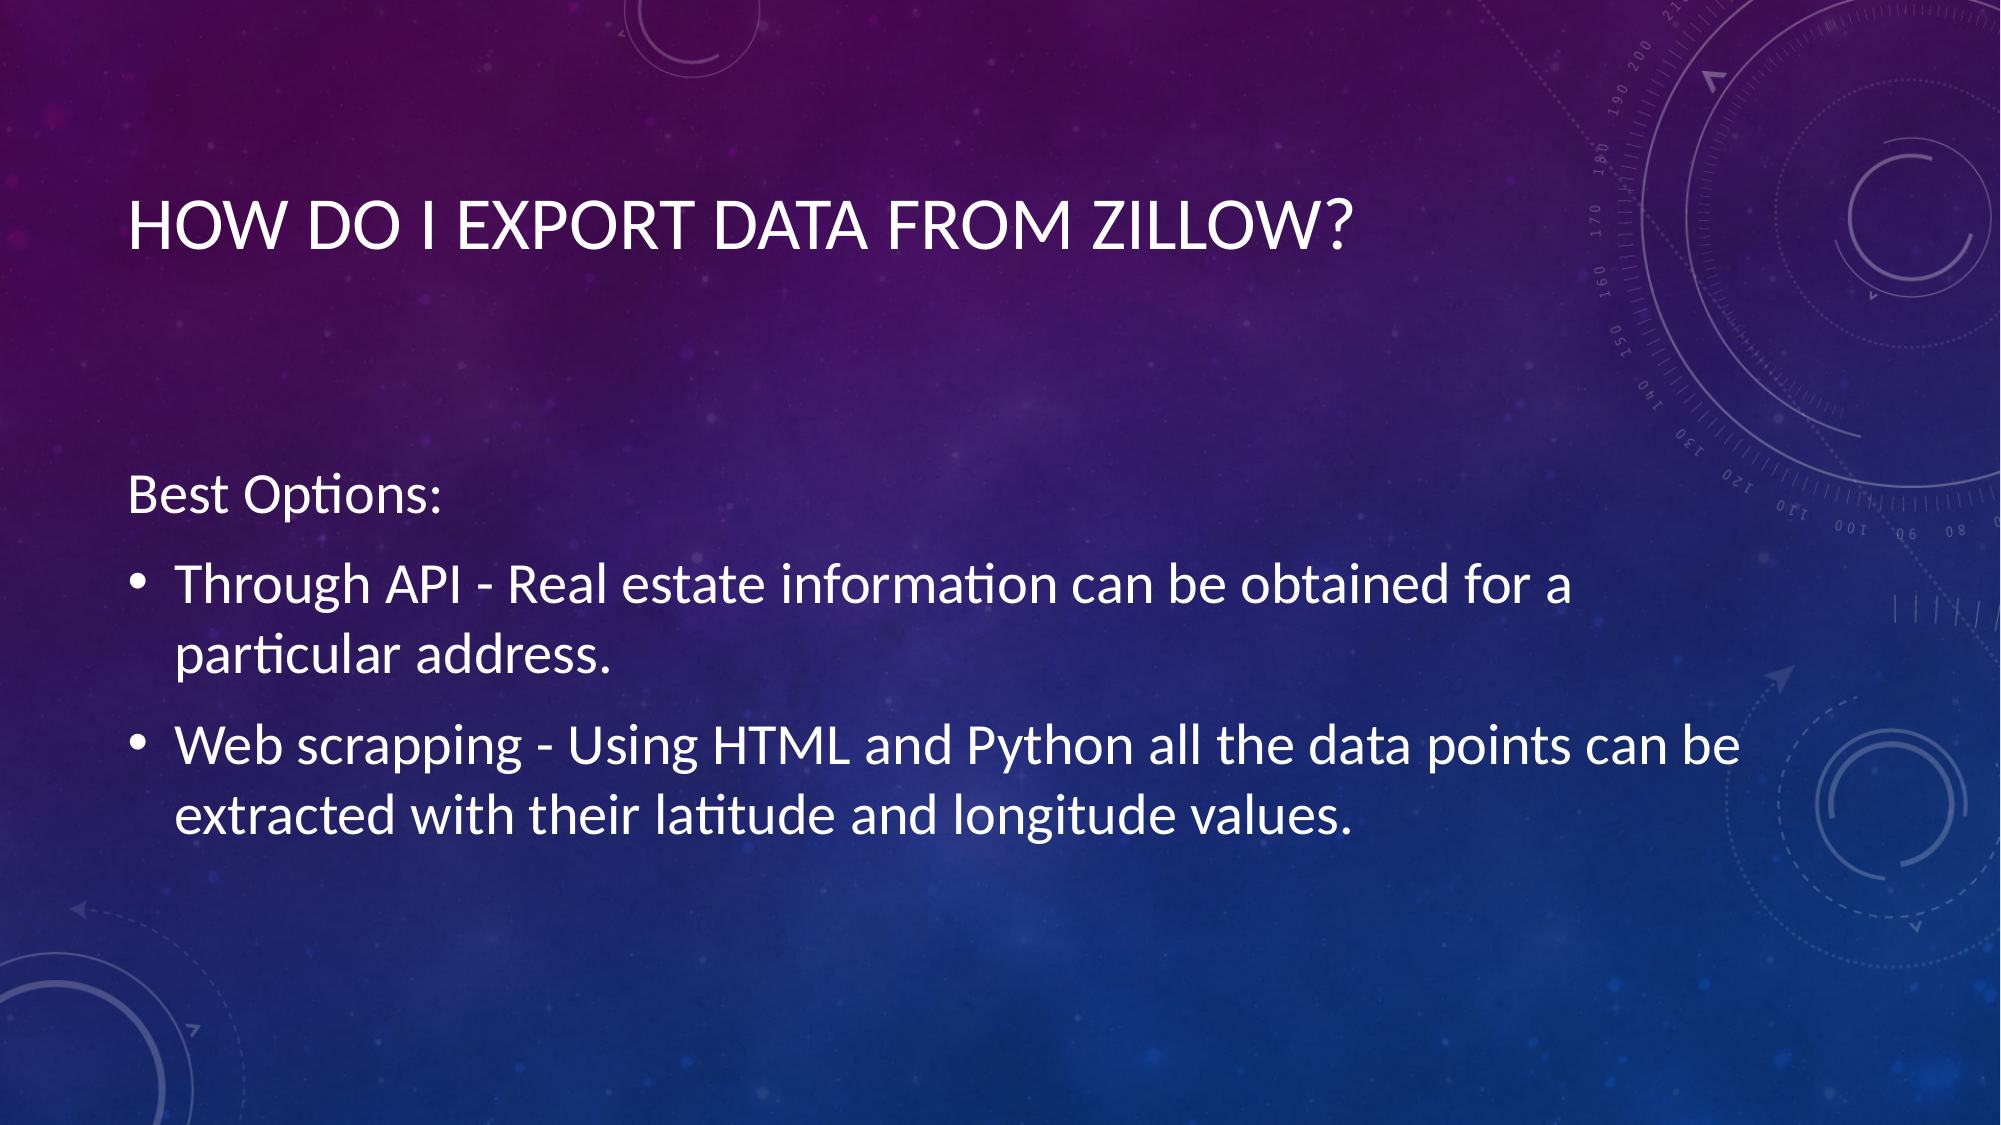

# HOW DO I EXPORT DATA FROM ZILLOW?
Best Options:
Through API - Real estate information can be obtained for a particular address.
Web scrapping - Using HTML and Python all the data points can be extracted with their latitude and longitude values.